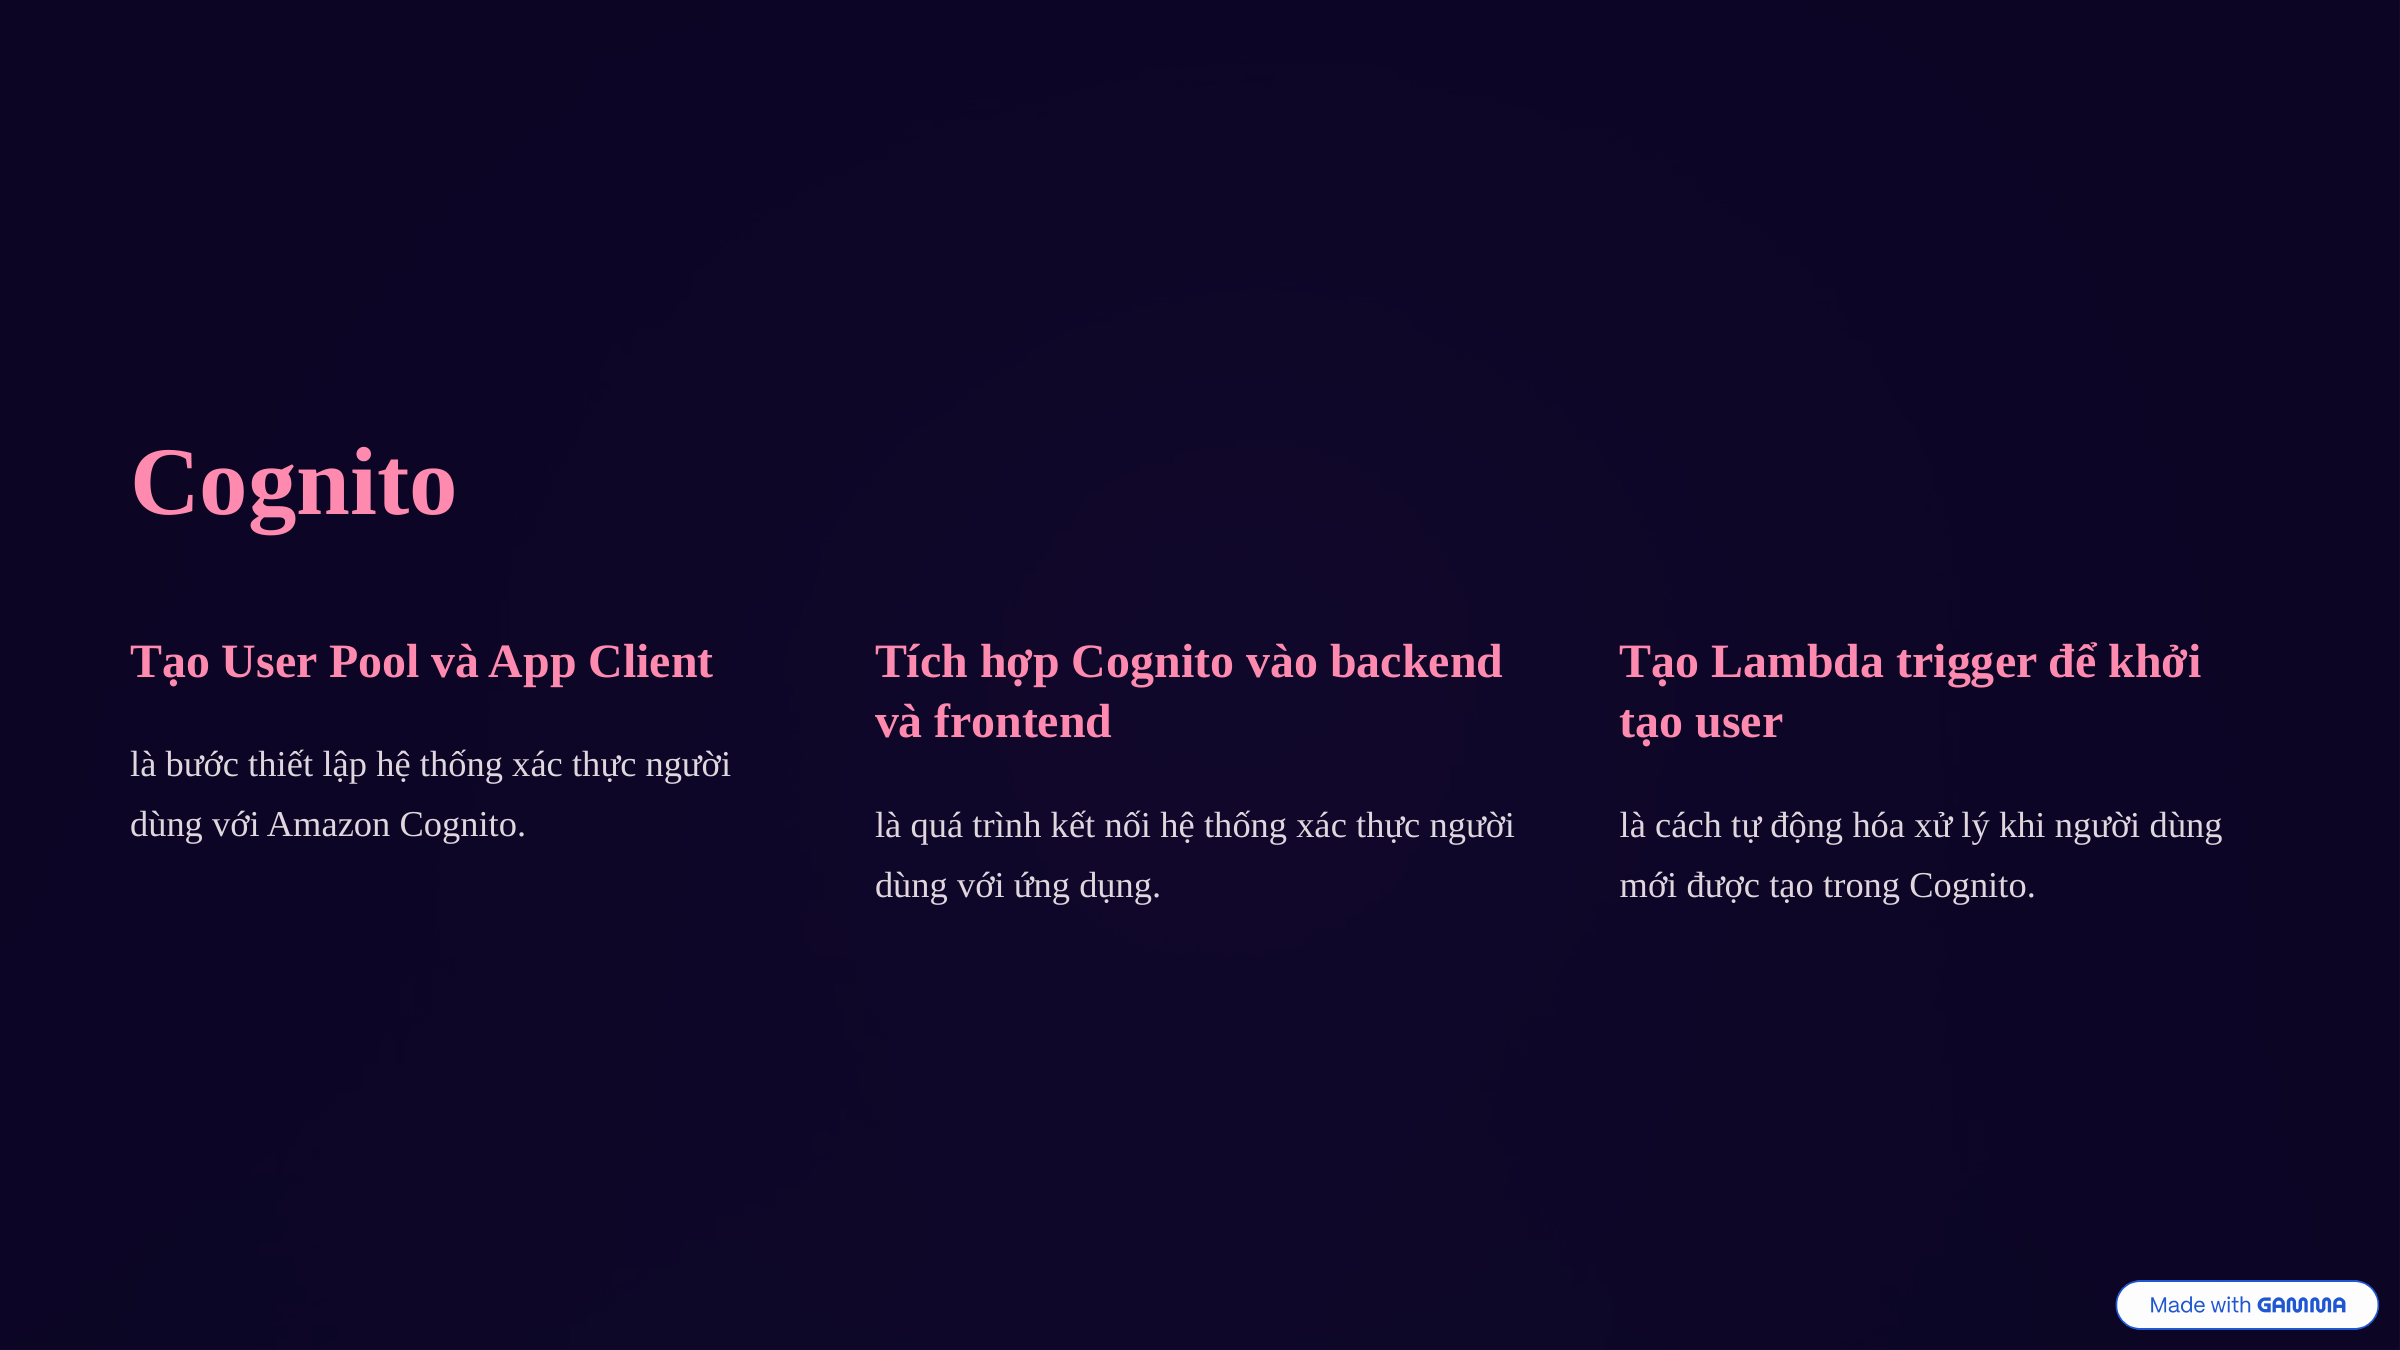

Cognito
Tạo User Pool và App Client
Tích hợp Cognito vào backend và frontend
Tạo Lambda trigger để khởi tạo user
là bước thiết lập hệ thống xác thực người dùng với Amazon Cognito.
là quá trình kết nối hệ thống xác thực người dùng với ứng dụng.
là cách tự động hóa xử lý khi người dùng mới được tạo trong Cognito.